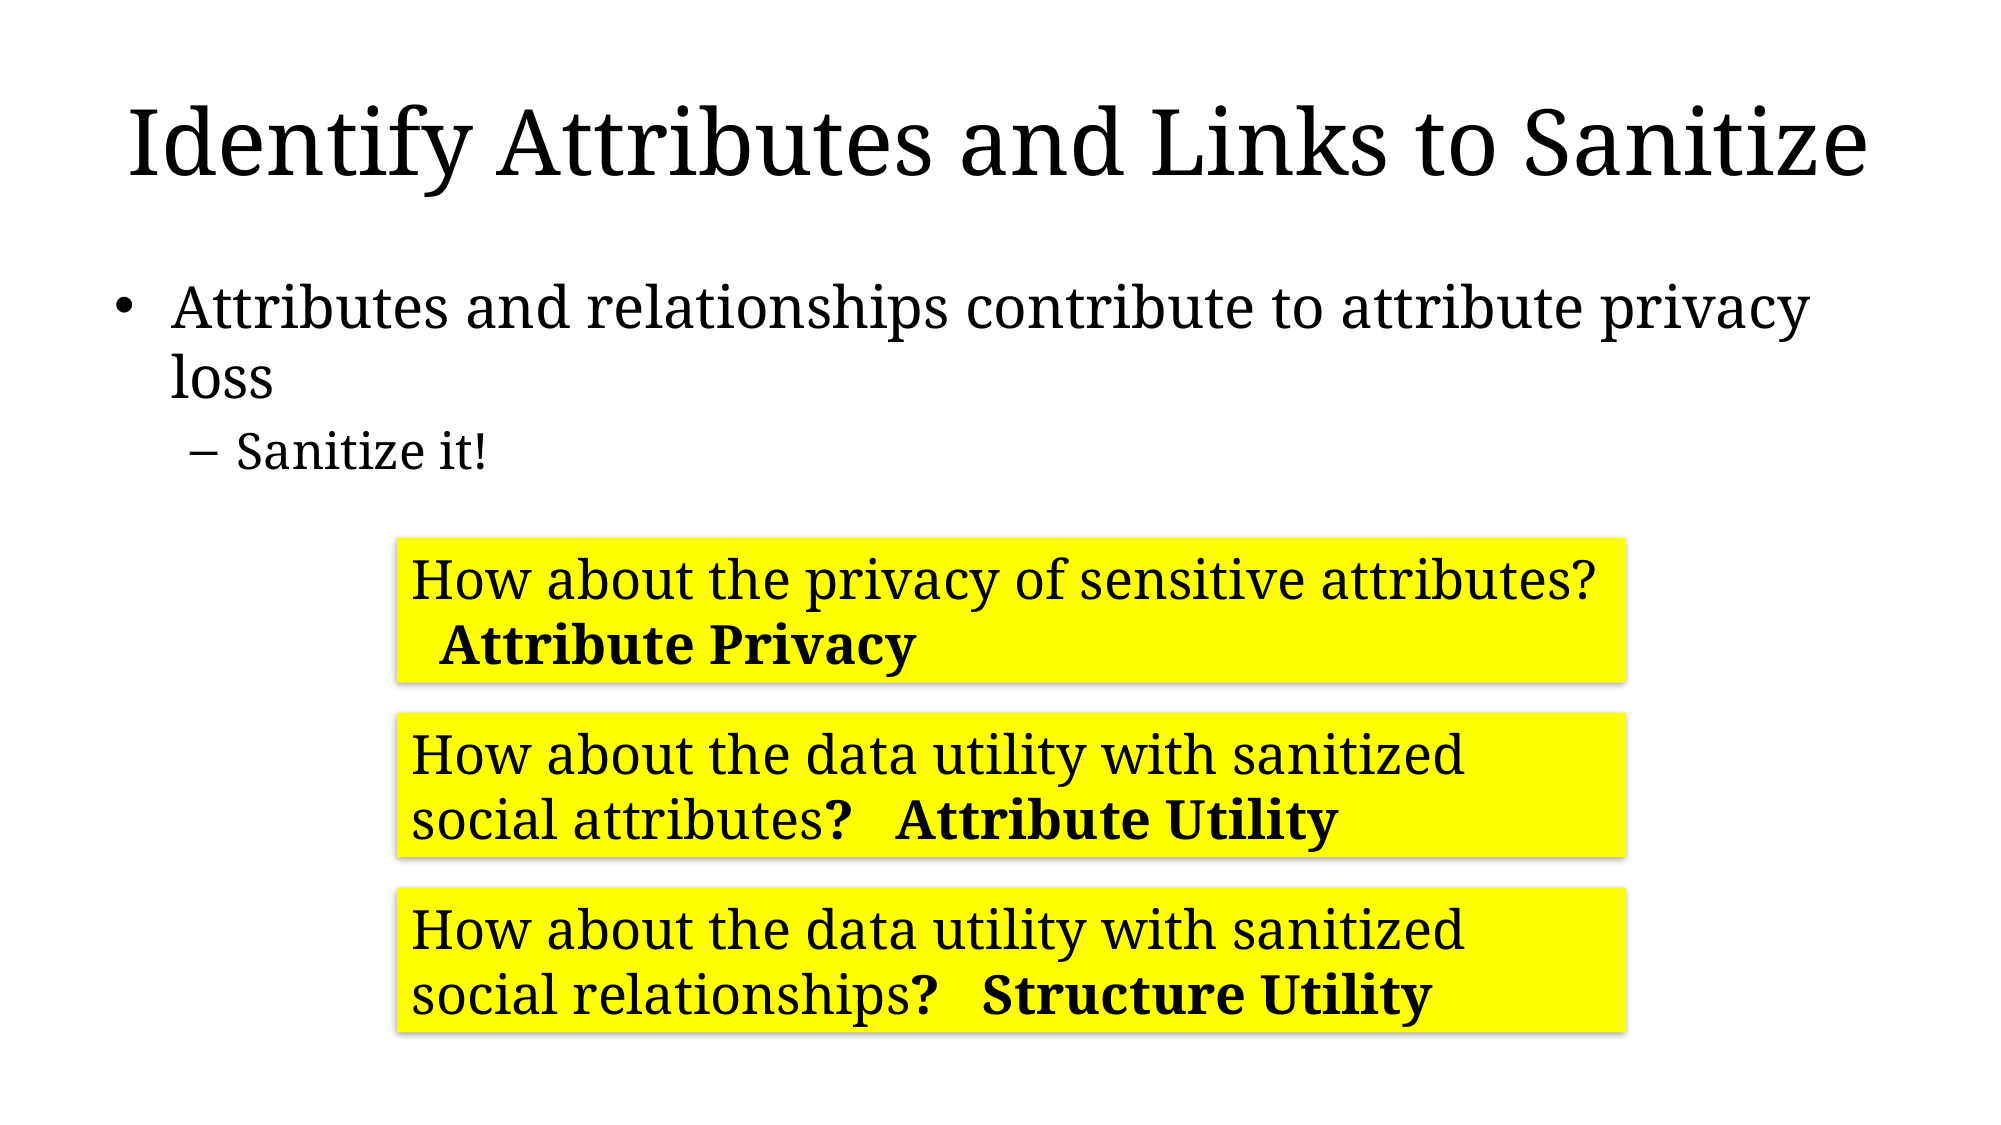

# Identify Attributes and Links to Sanitize
Attributes and relationships contribute to attribute privacy loss
Sanitize it!

How about the privacy of sensitive attributes?   Attribute Privacy
How about the data utility with sanitized social attributes?   Attribute Utility
How about the data utility with sanitized social relationships?   Structure Utility